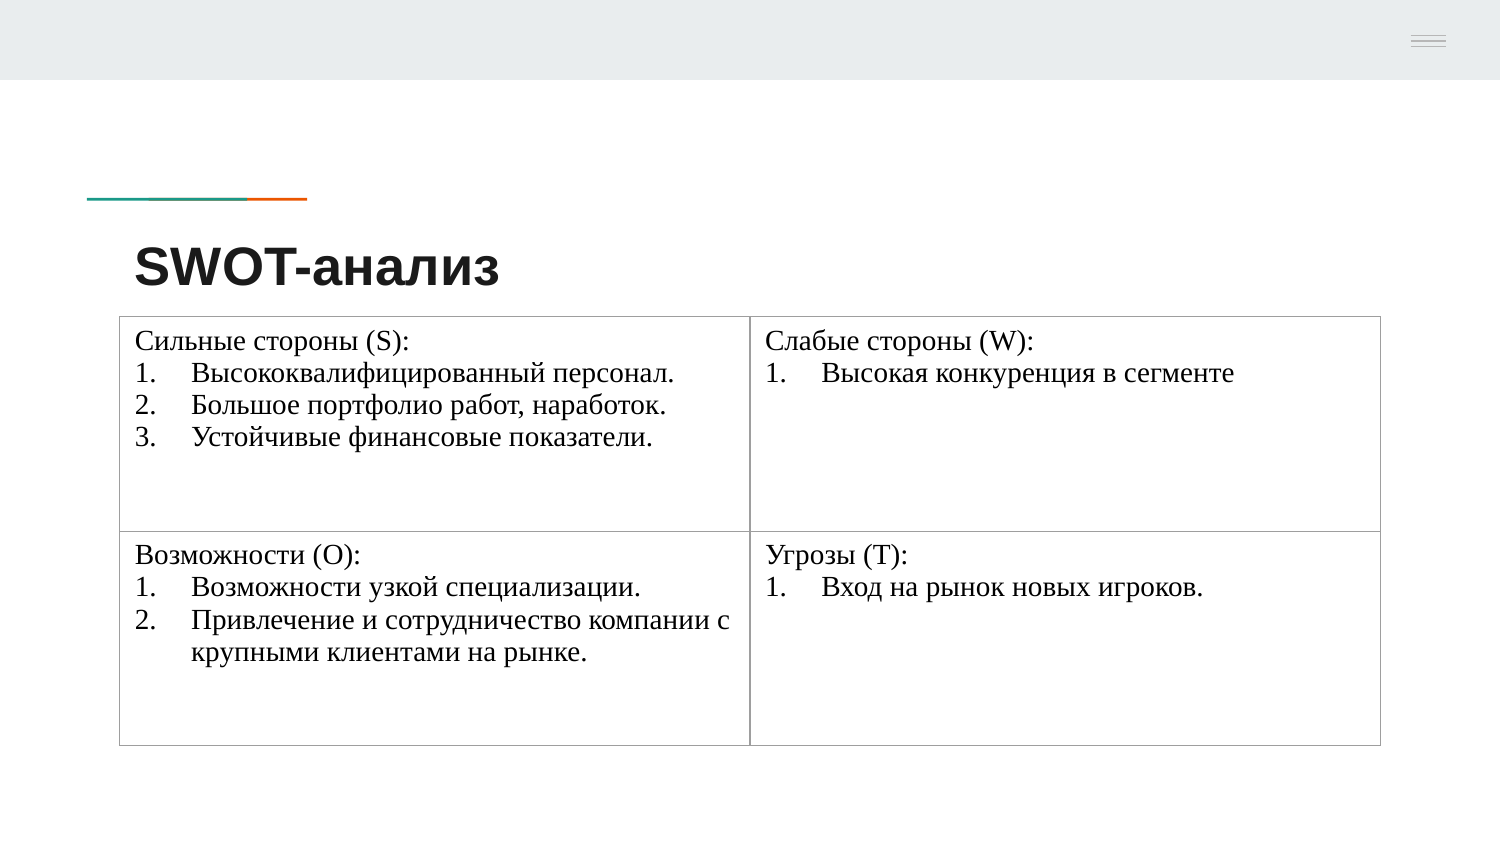

S: Что мы делаем хорошо? Какими внутренними ресурсами обладаем? Какой опыт отличает нашу команду? Чем мы гордимся? В чем наши плюсы, сила?
    W: В чем слабость нашей команды? Каких ресурсов нам не хватает? Каких знаний, опыта недостаточно для реализации проекта?
    O: Что или кто может помочь нашей команде в решении задач и достижении цели проекта?
    T: Какие форс-мажоры вероятно могут произойти?
# SWOT-анализ
| Сильные стороны (S): Высококвалифицированный персонал. Большое портфолио работ, наработок. Устойчивые финансовые показатели. | Слабые стороны (W): Высокая конкуренция в сегменте |
| --- | --- |
| Возможности (O): Возможности узкой специализации. Привлечение и сотрудничество компании с крупными клиентами на рынке. | Угрозы (T): Вход на рынок новых игроков. |